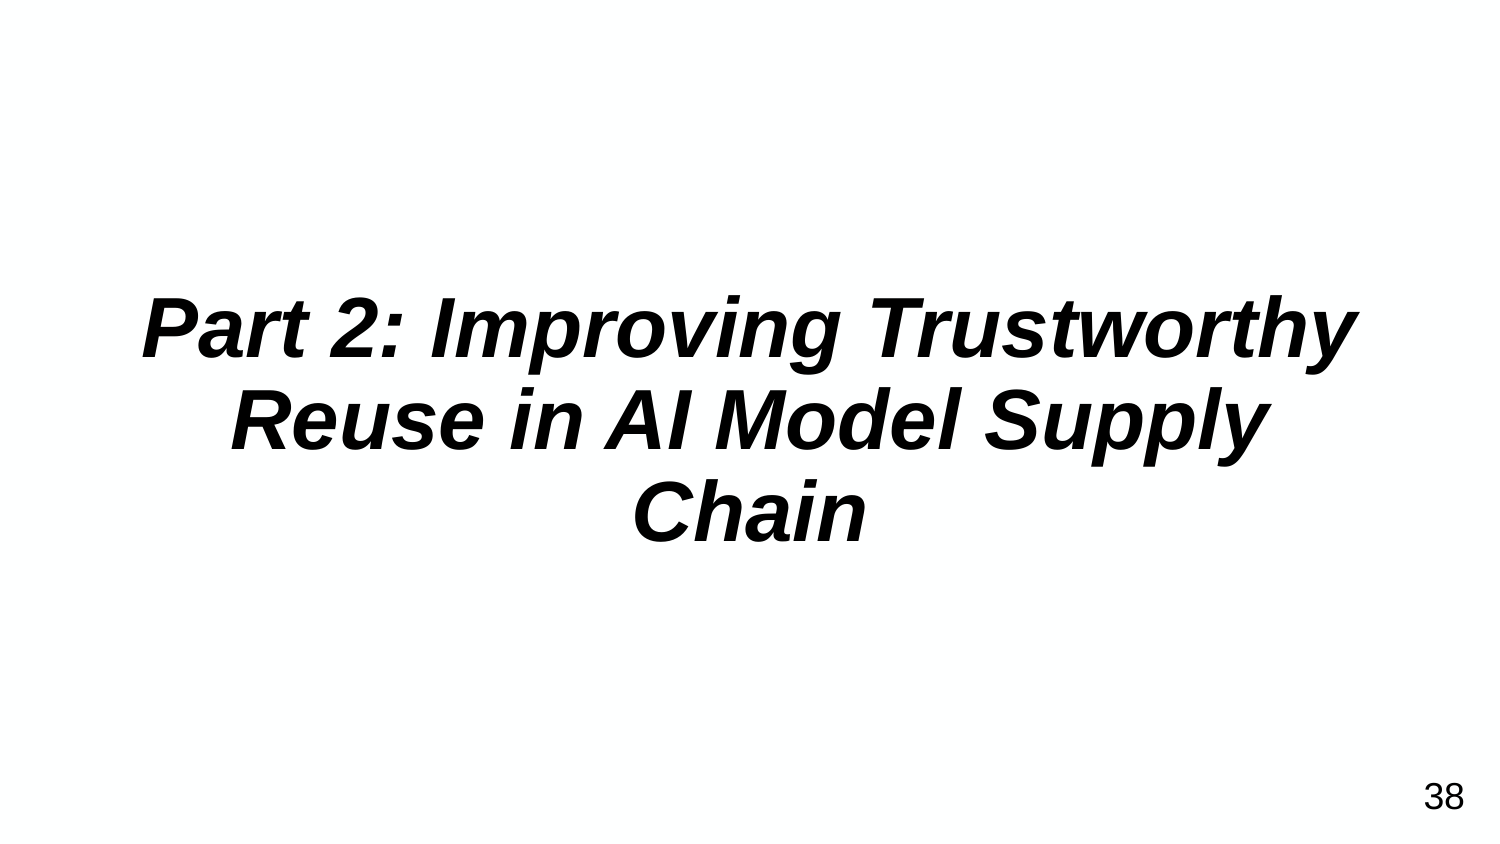

# Part 2: Improving Trustworthy Reuse in AI Model Supply Chain
38